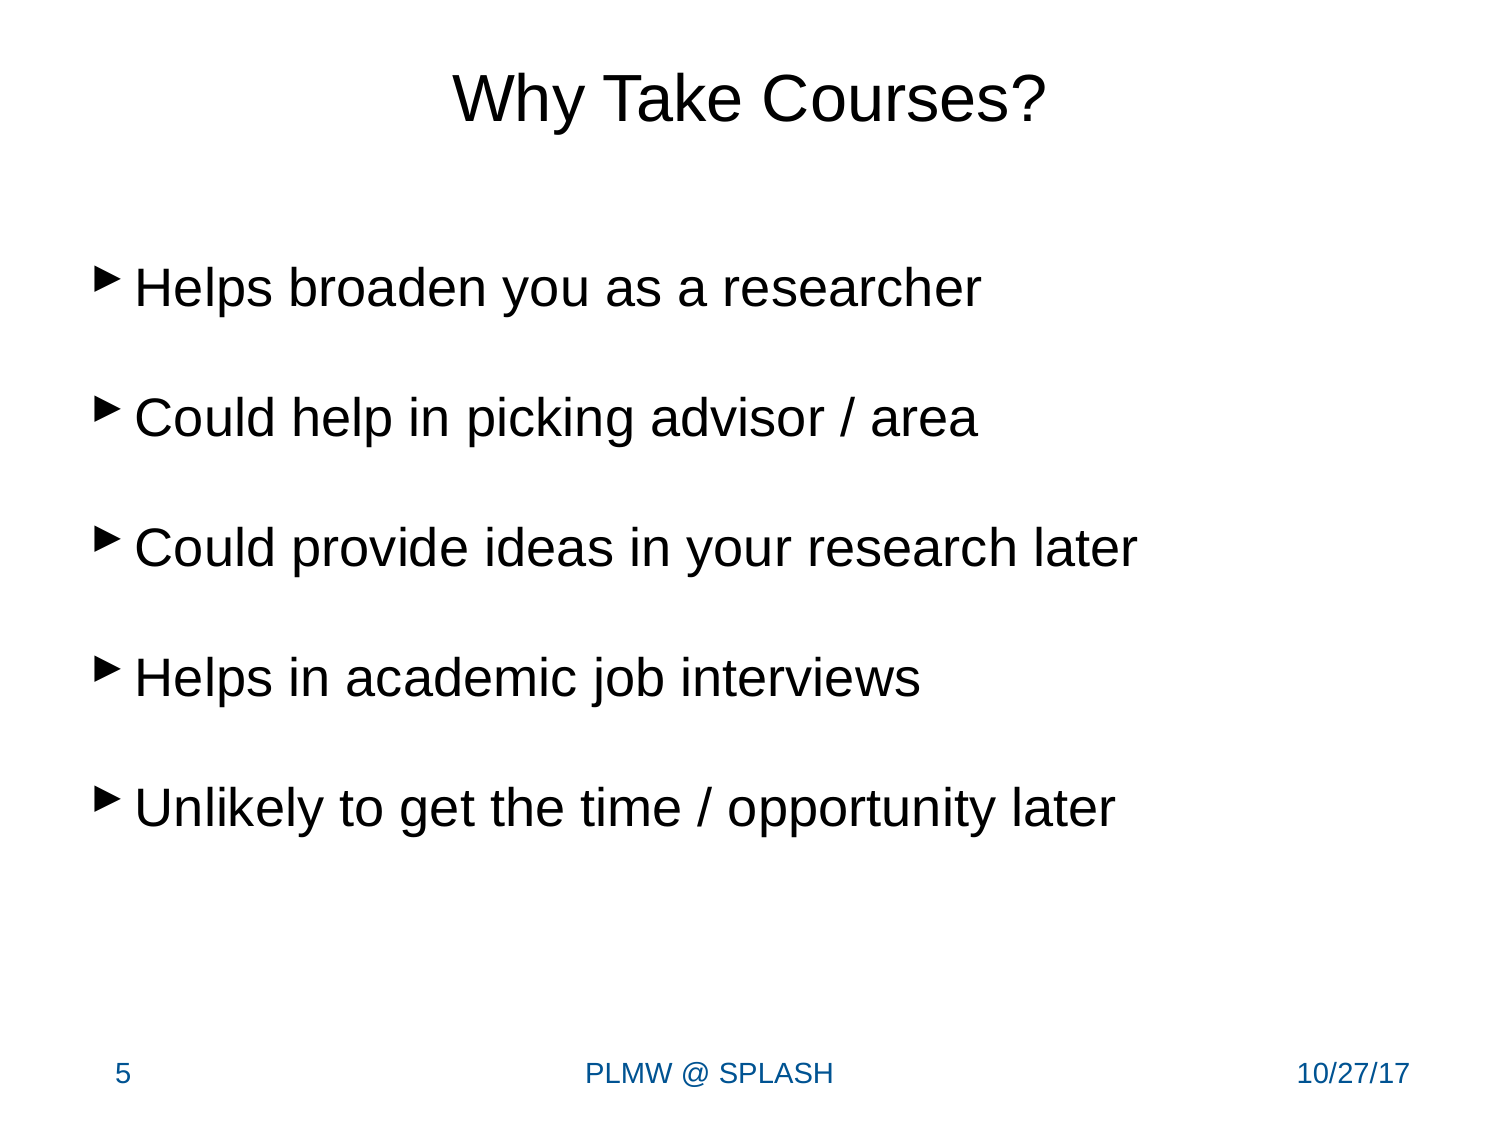

# Why Take Courses?

Helps broaden you as a researcher

Could help in picking advisor / area

Could provide ideas in your research later

Helps in academic job interviews

Unlikely to get the time / opportunity later
5
PLMW @ SPLASH
10/27/17